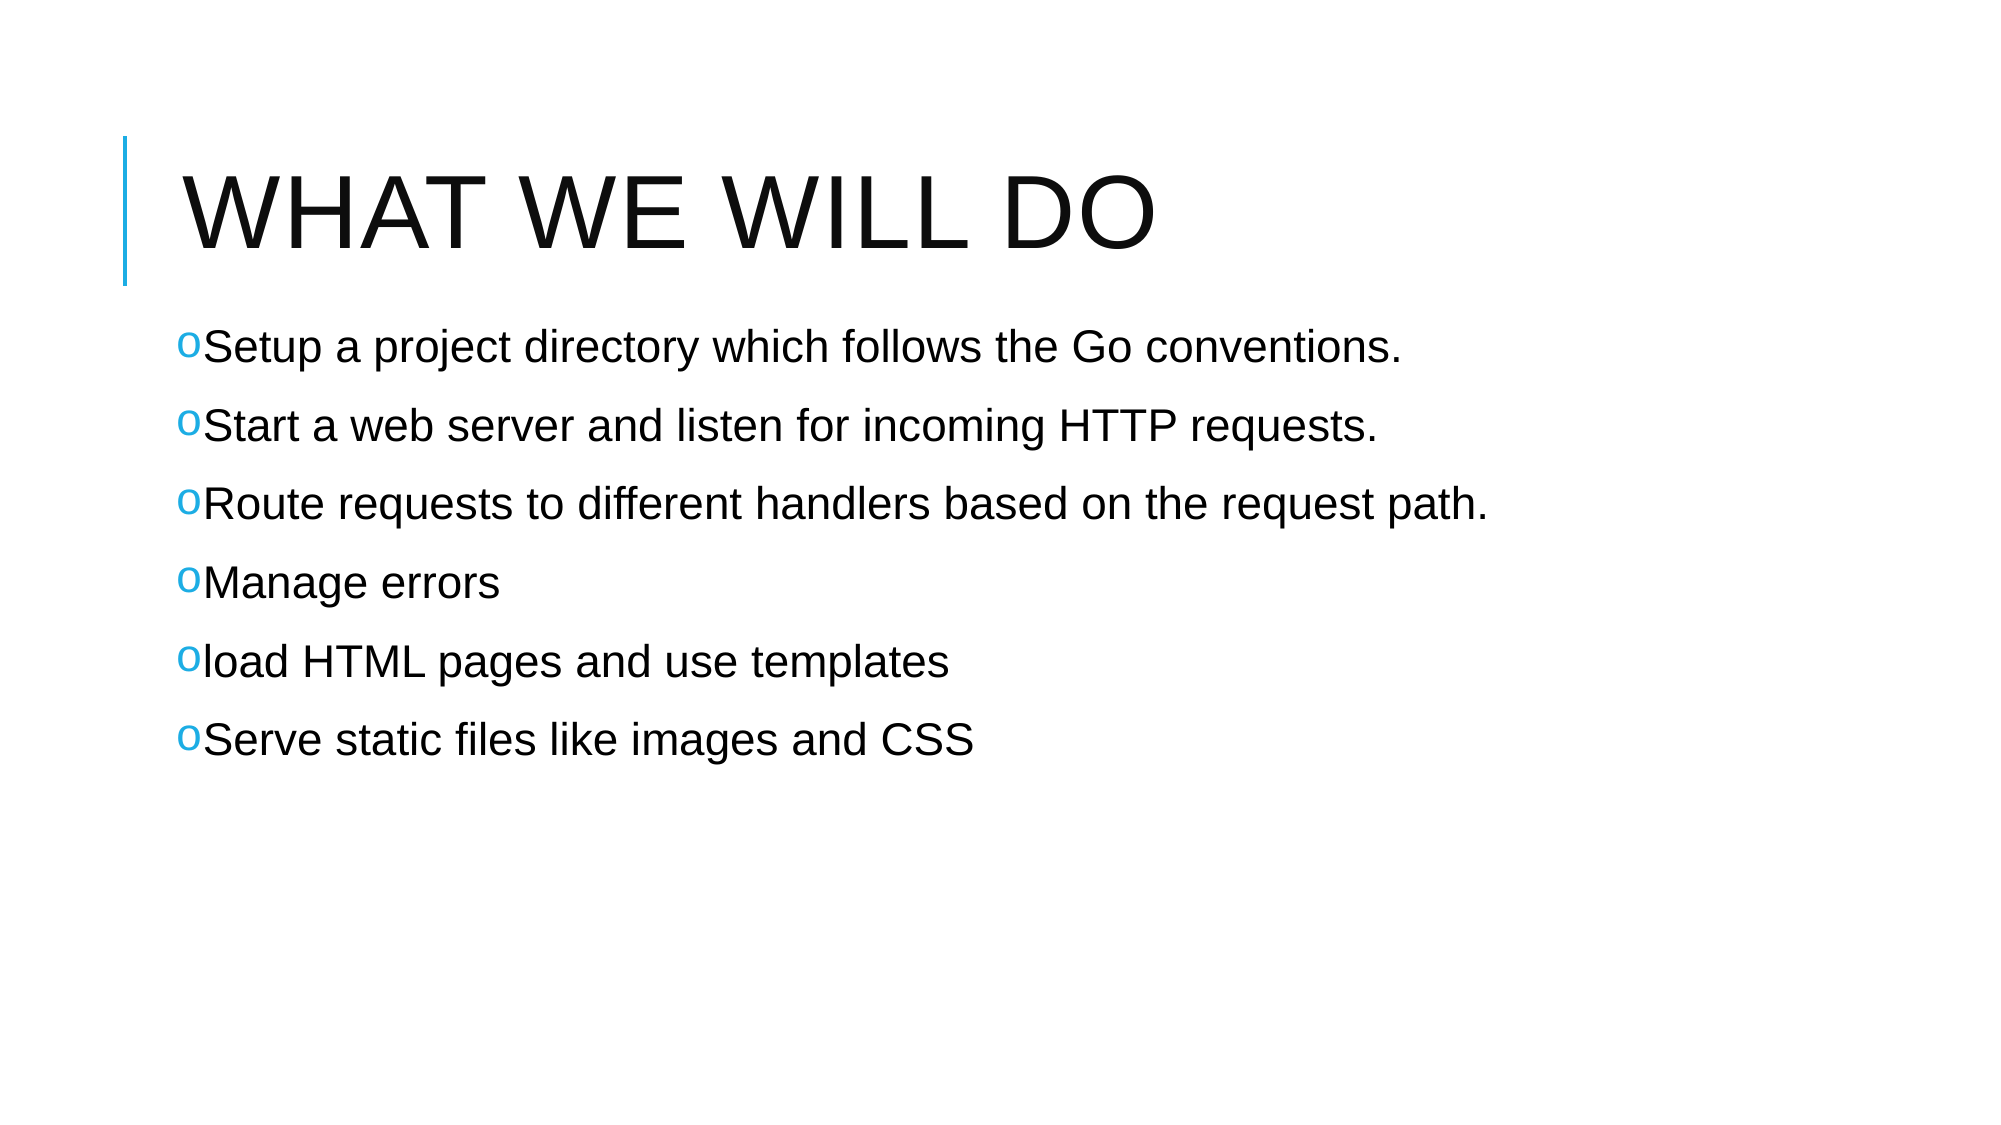

# What we will do
Setup a project directory which follows the Go conventions.
Start a web server and listen for incoming HTTP requests.
Route requests to different handlers based on the request path.
Manage errors
load HTML pages and use templates
Serve static files like images and CSS